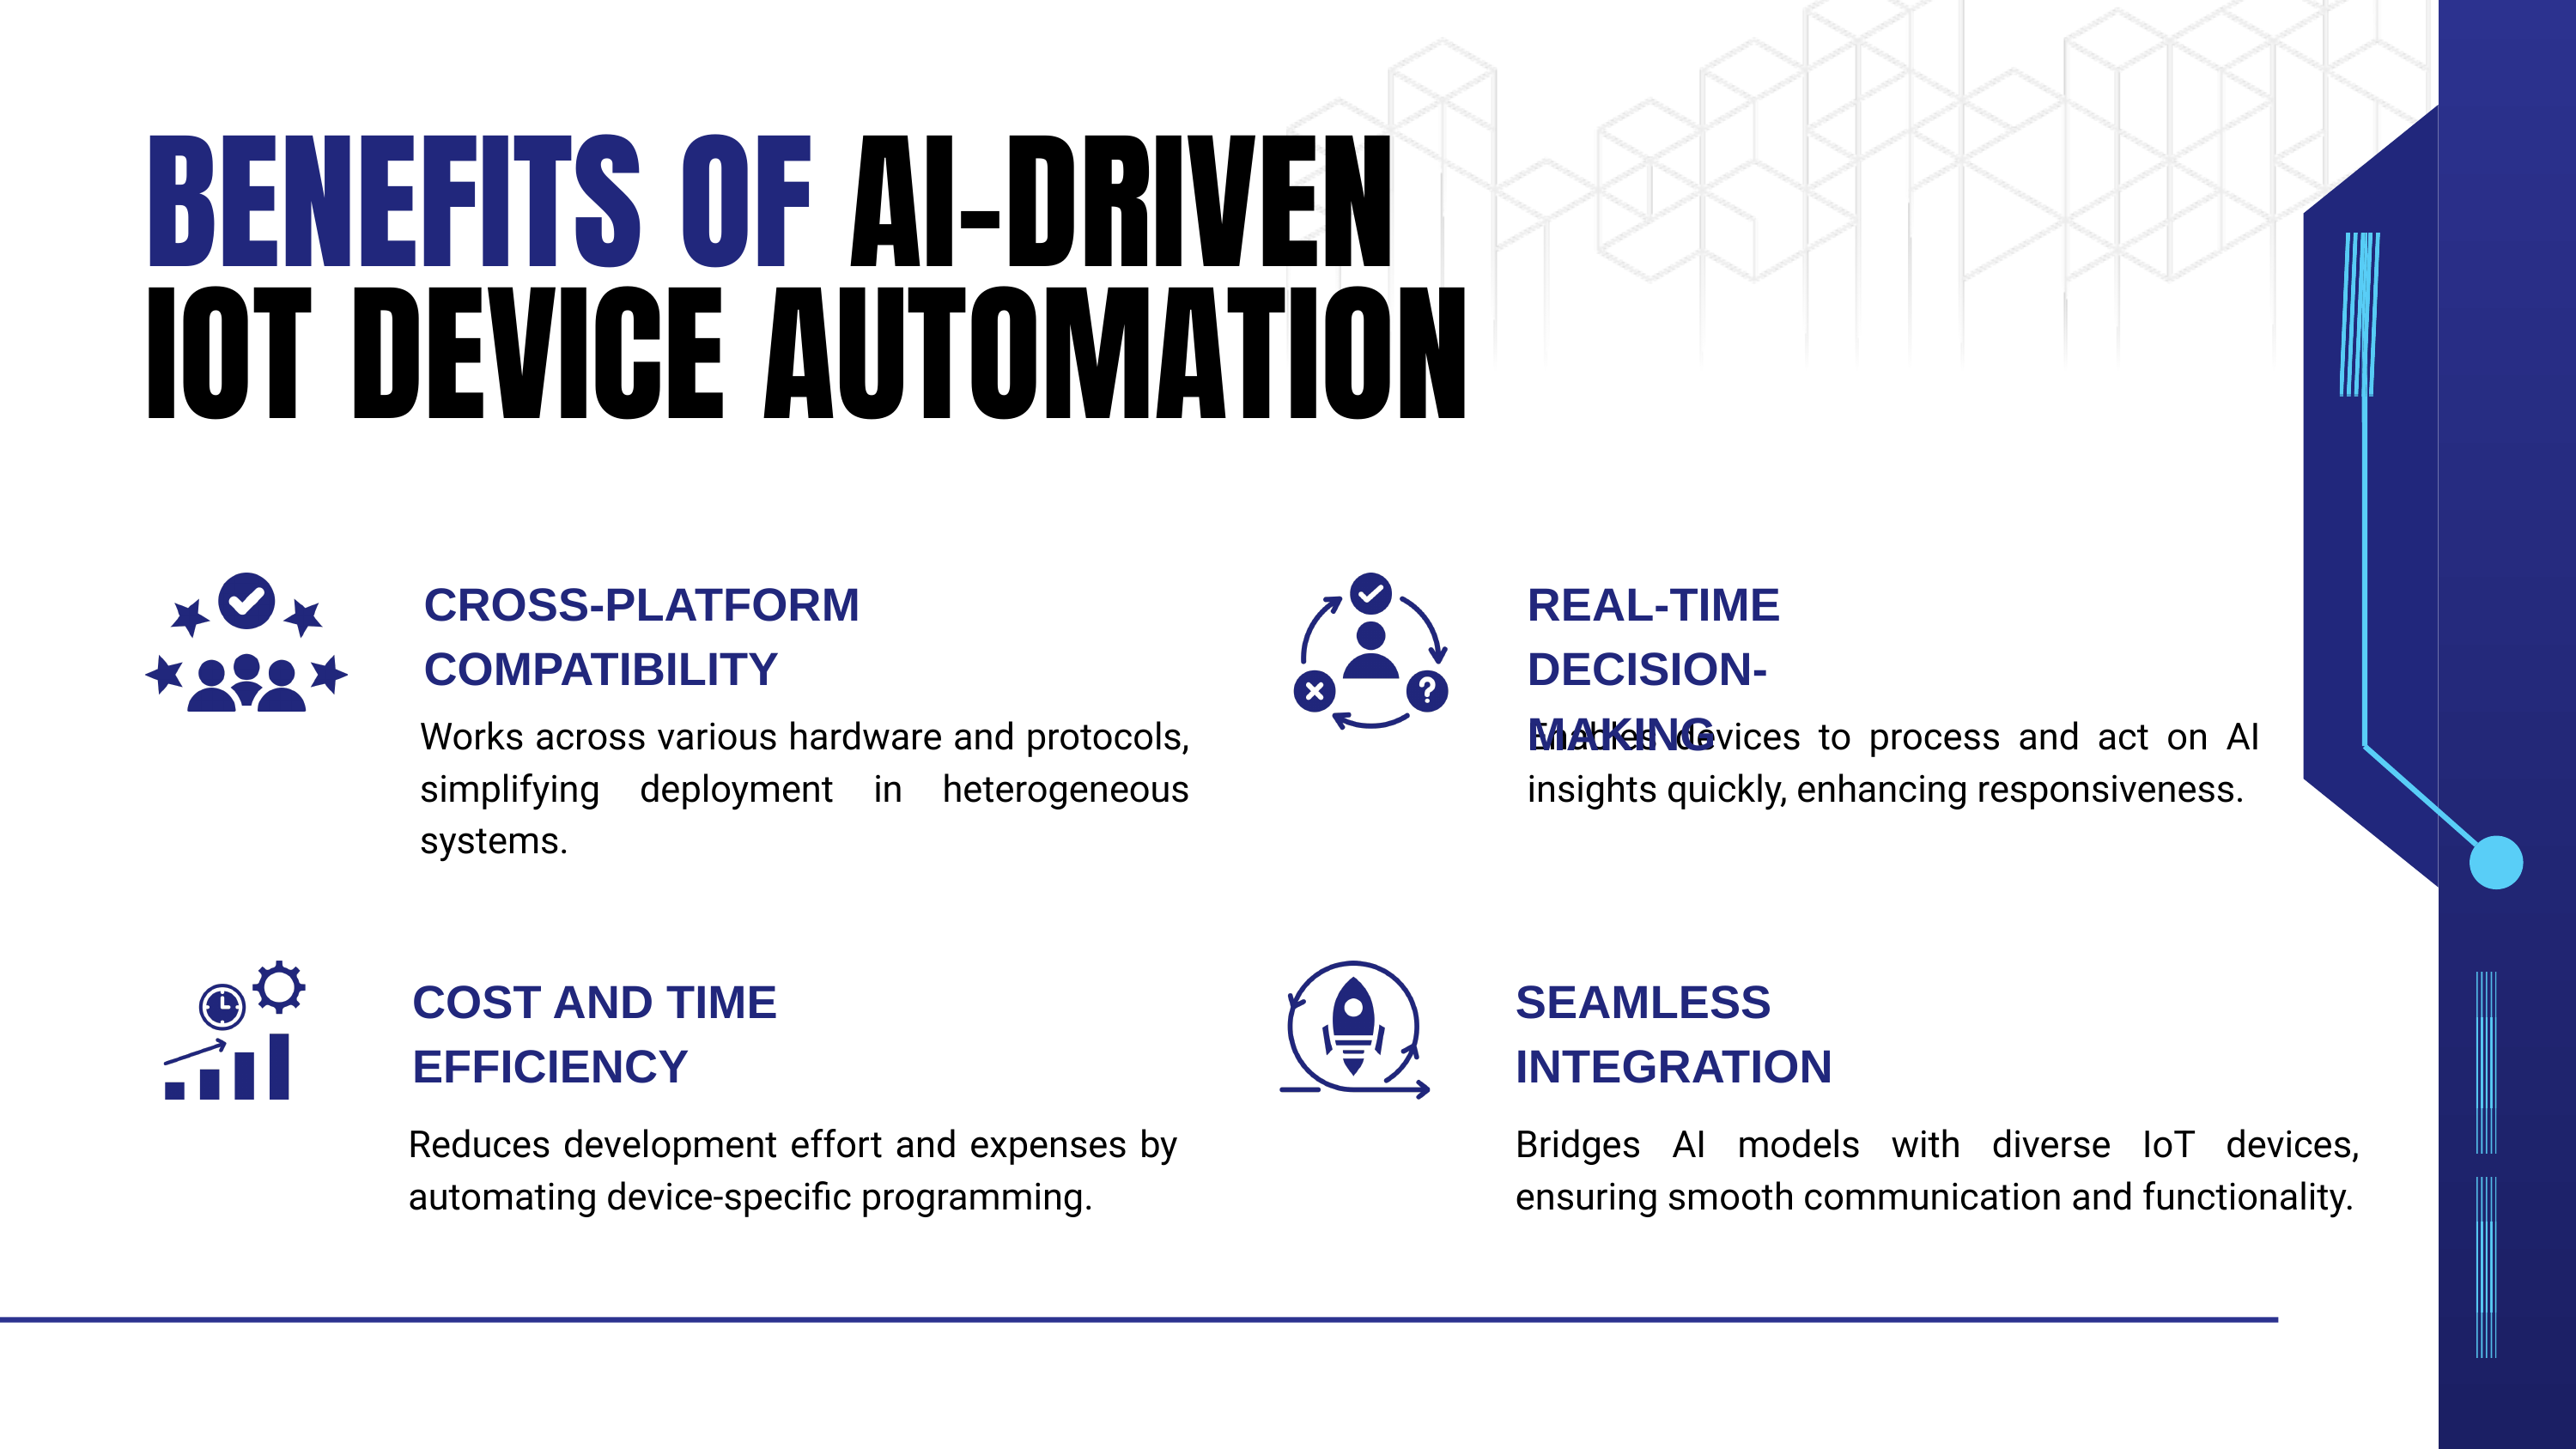

BENEFITS OF AI-DRIVEN
IOT DEVICE AUTOMATION

CROSS-PLATFORM COMPATIBILITY
REAL-TIME DECISION-MAKING

Works across various hardware and protocols, simplifying deployment in heterogeneous systems.
Enables devices to process and act on AI insights quickly, enhancing responsiveness.

COST AND TIME EFFICIENCY
SEAMLESS INTEGRATION

Reduces development effort and expenses by automating device-specific programming.
Bridges AI models with diverse IoT devices, ensuring smooth communication and functionality.